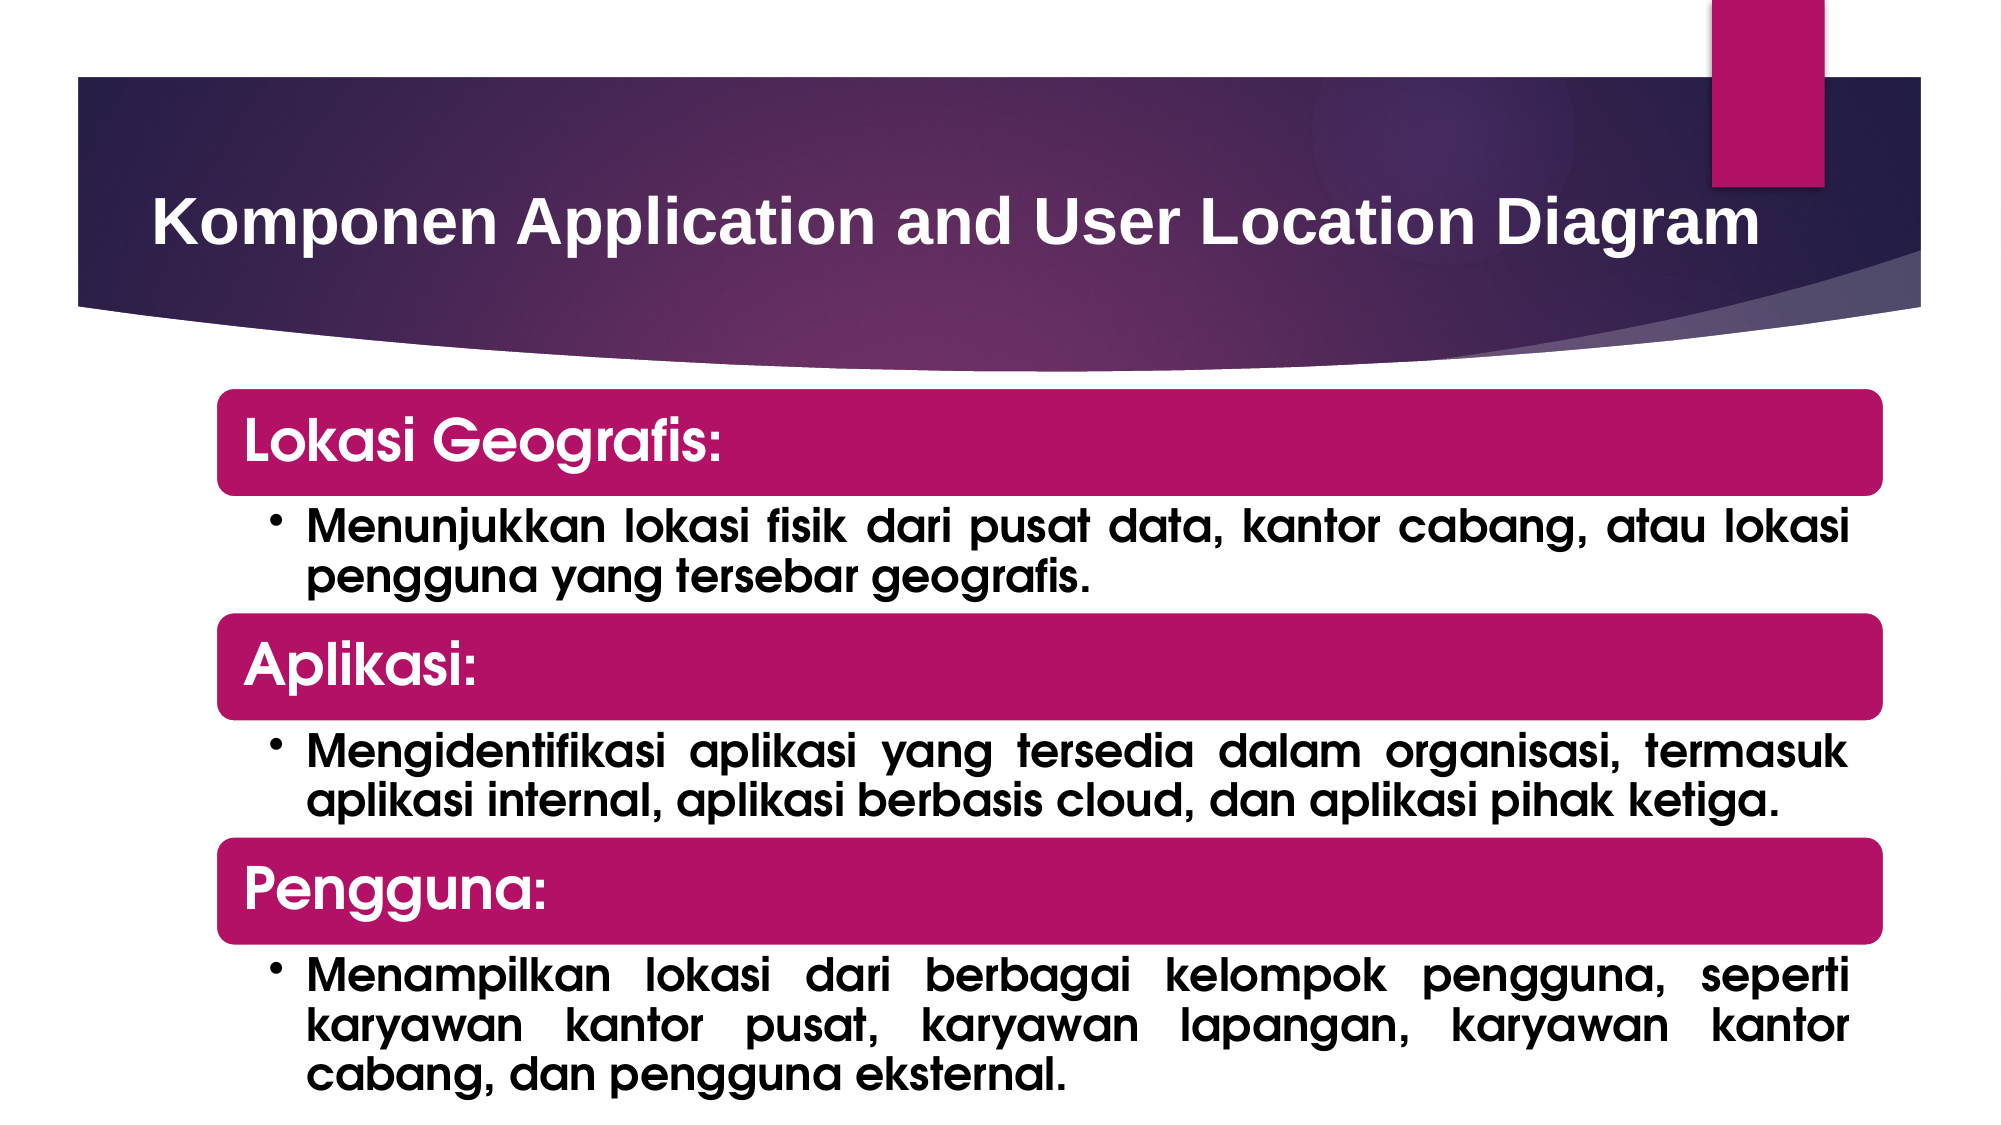

Komponen Application and User Location Diagram
Lokasi Geografis:
Menunjukkan lokasi fisik dari pusat data, kantor cabang, atau lokasi pengguna yang tersebar geografis.
Aplikasi:
Mengidentifikasi aplikasi yang tersedia dalam organisasi, termasuk aplikasi internal, aplikasi berbasis cloud, dan aplikasi pihak ketiga.
Pengguna:
Menampilkan lokasi dari berbagai kelompok pengguna, seperti karyawan kantor pusat, karyawan lapangan, karyawan kantor cabang, dan pengguna eksternal.